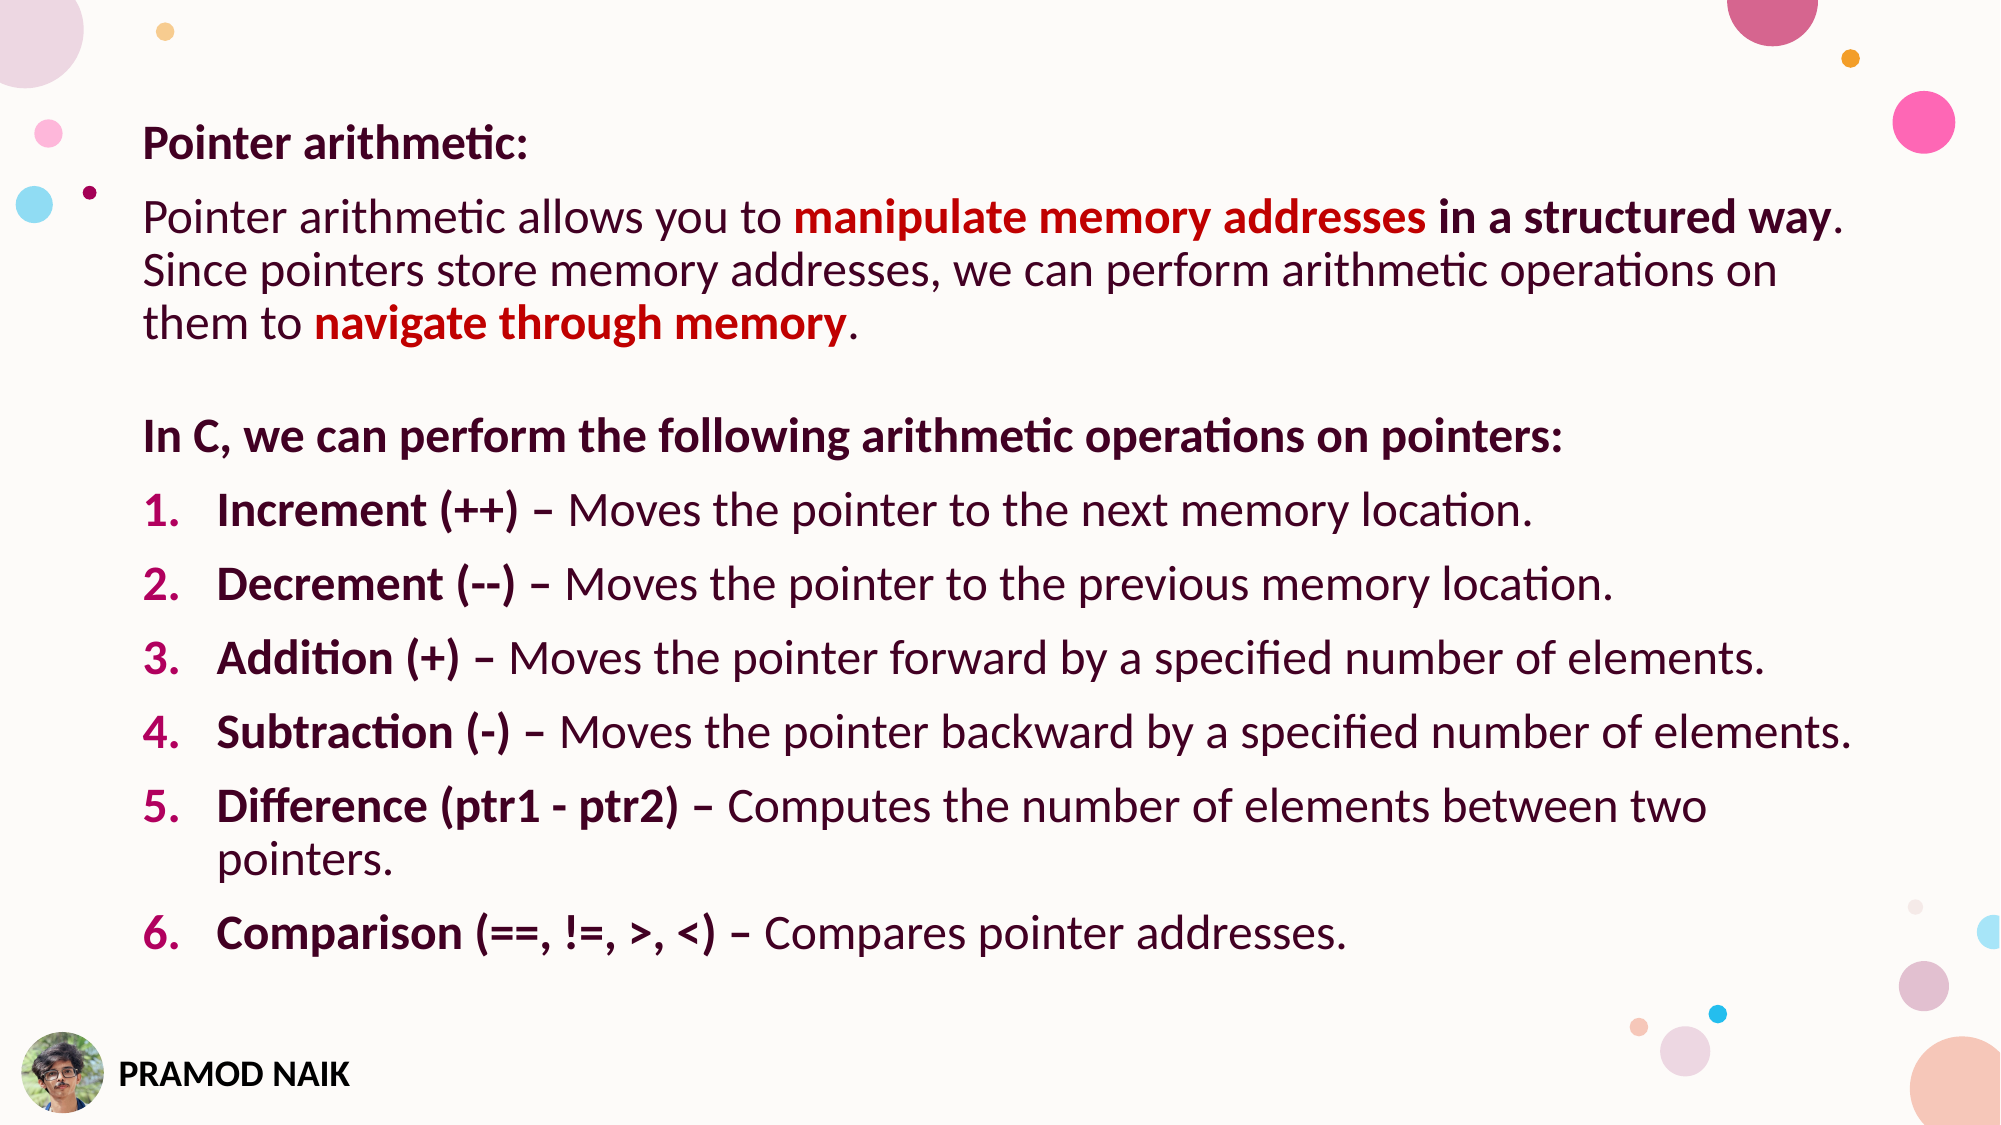

Pointer arithmetic:
Pointer arithmetic allows you to manipulate memory addresses in a structured way. Since pointers store memory addresses, we can perform arithmetic operations on them to navigate through memory.

In C, we can perform the following arithmetic operations on pointers:
Increment (++) – Moves the pointer to the next memory location.
Decrement (--) – Moves the pointer to the previous memory location.
Addition (+) – Moves the pointer forward by a specified number of elements.
Subtraction (-) – Moves the pointer backward by a specified number of elements.
Difference (ptr1 - ptr2) – Computes the number of elements between two pointers.
Comparison (==, !=, >, <) – Compares pointer addresses.